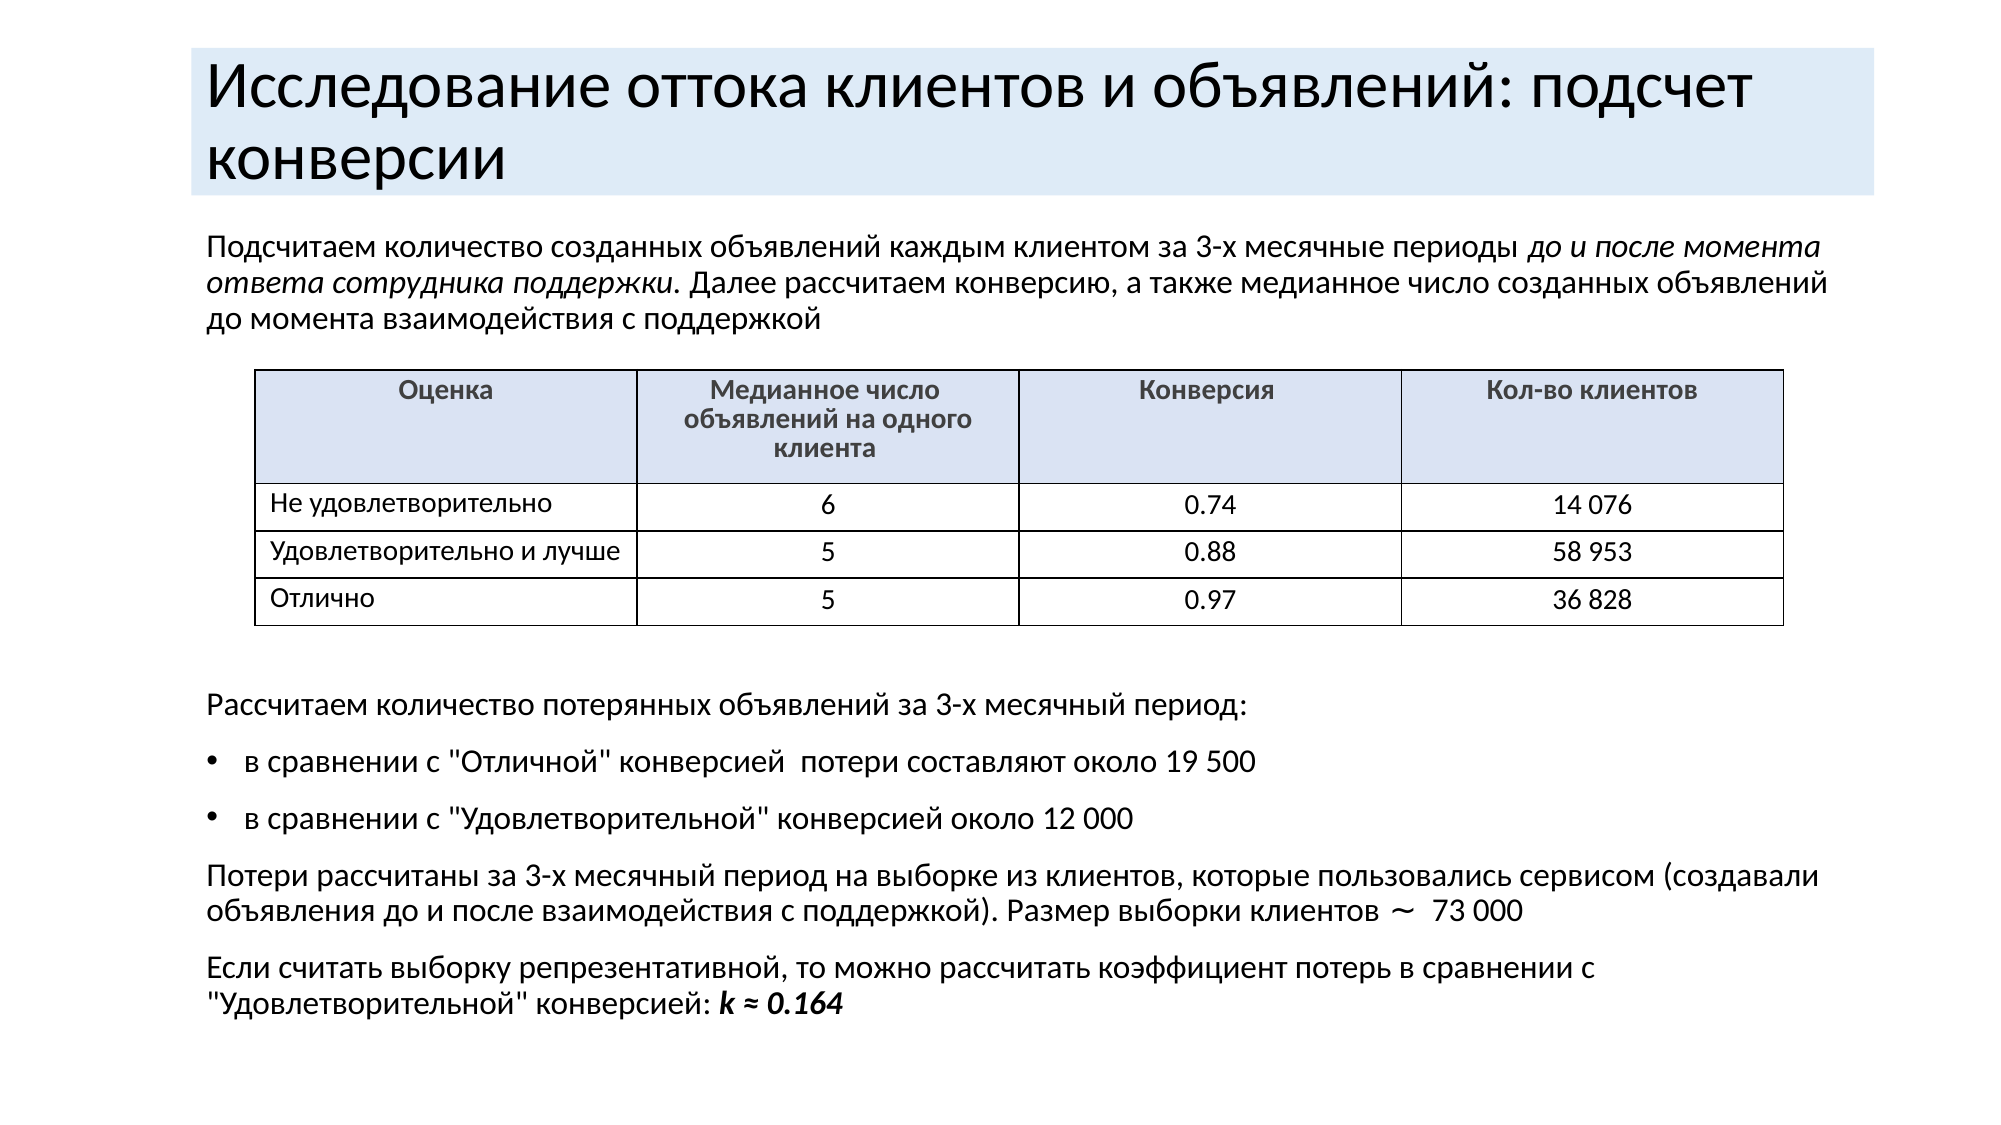

# Исследование оттока клиентов и объявлений: подсчет конверсии
Подсчитаем количество созданных объявлений каждым клиентом за 3-х месячные периоды до и после момента ответа сотрудника поддержки. Далее рассчитаем конверсию, а также медианное число созданных объявлений до момента взаимодействия с поддержкой
| Оценка | Медианное число объявлений на одного клиента | Конверсия | Кол-во клиентов |
| --- | --- | --- | --- |
| Не удовлетворительно | 6 | 0.74 | 14 076 |
| Удовлетворительно и лучше | 5 | 0.88 | 58 953 |
| Отлично | 5 | 0.97 | 36 828 |
Рассчитаем количество потерянных объявлений за 3-х месячный период:
в сравнении с "Отличной" конверсией  потери составляют около 19 500
в сравнении с "Удовлетворительной" конверсией около 12 000
Потери рассчитаны за 3-х месячный период на выборке из клиентов, которые пользовались сервисом (создавали объявления до и после взаимодействия с поддержкой). Размер выборки клиентов ∼  73 000
Если считать выборку репрезентативной, то можно рассчитать коэффициент потерь в сравнении с "Удовлетворительной" конверсией: k ≈ 0.164